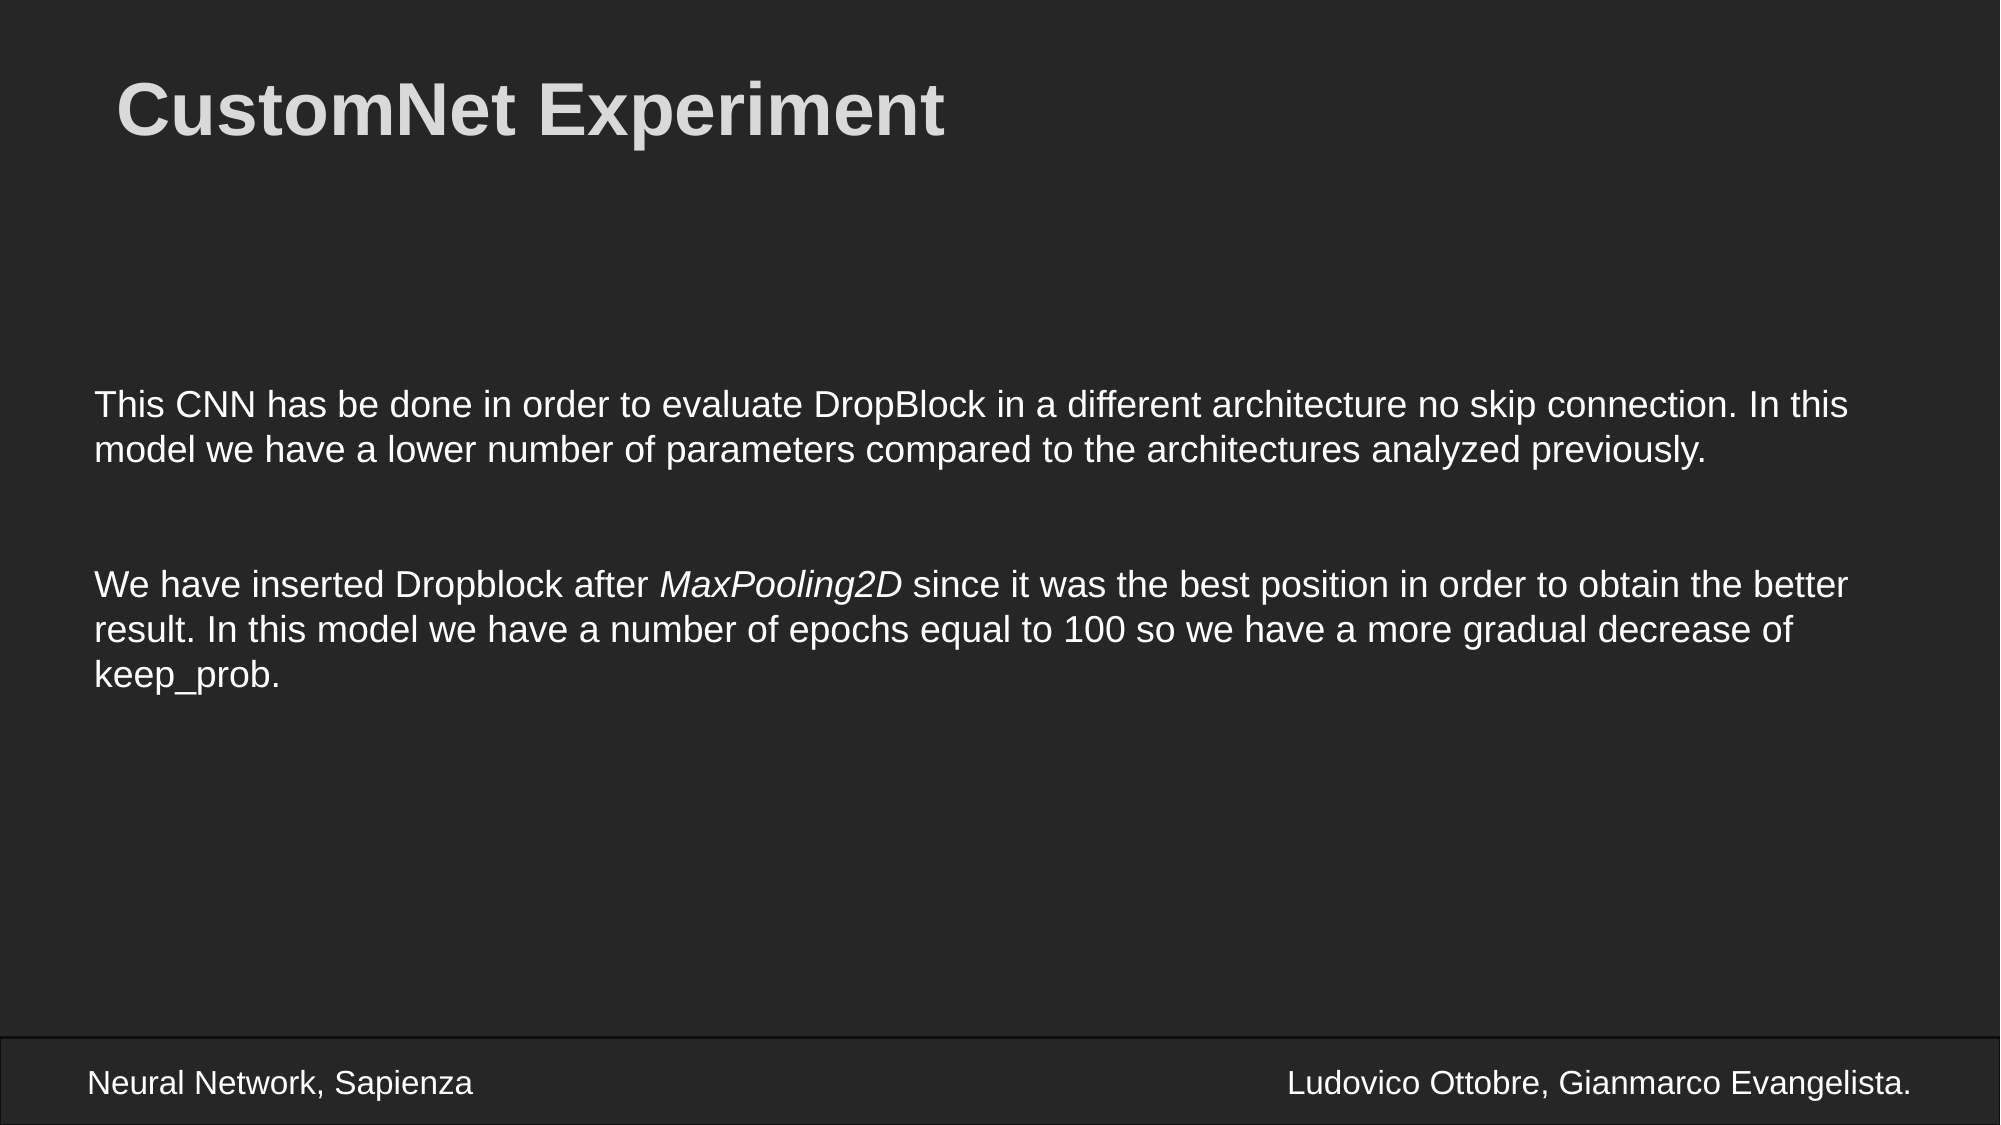

CustomNet Experiment
This CNN has be done in order to evaluate DropBlock in a different architecture no skip connection. In this model we have a lower number of parameters compared to the architectures analyzed previously.

We have inserted Dropblock after MaxPooling2D since it was the best position in order to obtain the better result. In this model we have a number of epochs equal to 100 so we have a more gradual decrease of keep_prob.
Neural Network, Sapienza						Ludovico Ottobre, Gianmarco Evangelista.